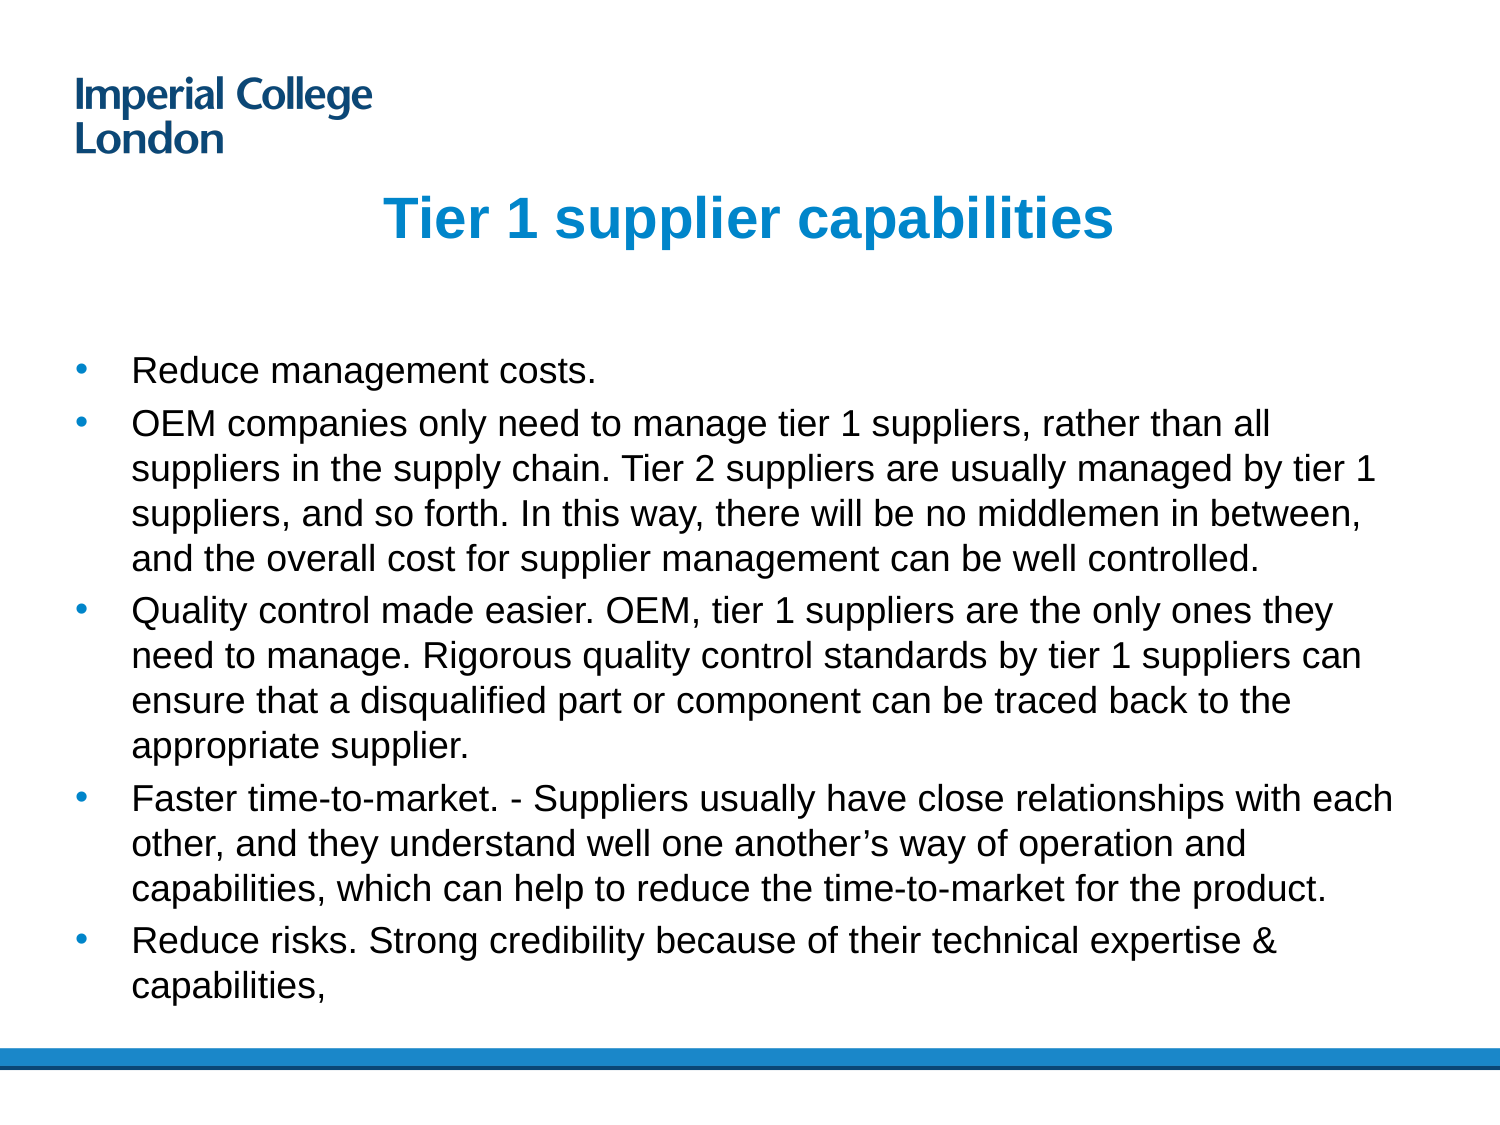

# Tier 1 supplier capabilities
Reduce management costs.
OEM companies only need to manage tier 1 suppliers, rather than all suppliers in the supply chain. Tier 2 suppliers are usually managed by tier 1 suppliers, and so forth. In this way, there will be no middlemen in between, and the overall cost for supplier management can be well controlled.
Quality control made easier. OEM, tier 1 suppliers are the only ones they need to manage. Rigorous quality control standards by tier 1 suppliers can ensure that a disqualified part or component can be traced back to the appropriate supplier.
Faster time-to-market. - Suppliers usually have close relationships with each other, and they understand well one another’s way of operation and capabilities, which can help to reduce the time-to-market for the product.
Reduce risks. Strong credibility because of their technical expertise & capabilities,